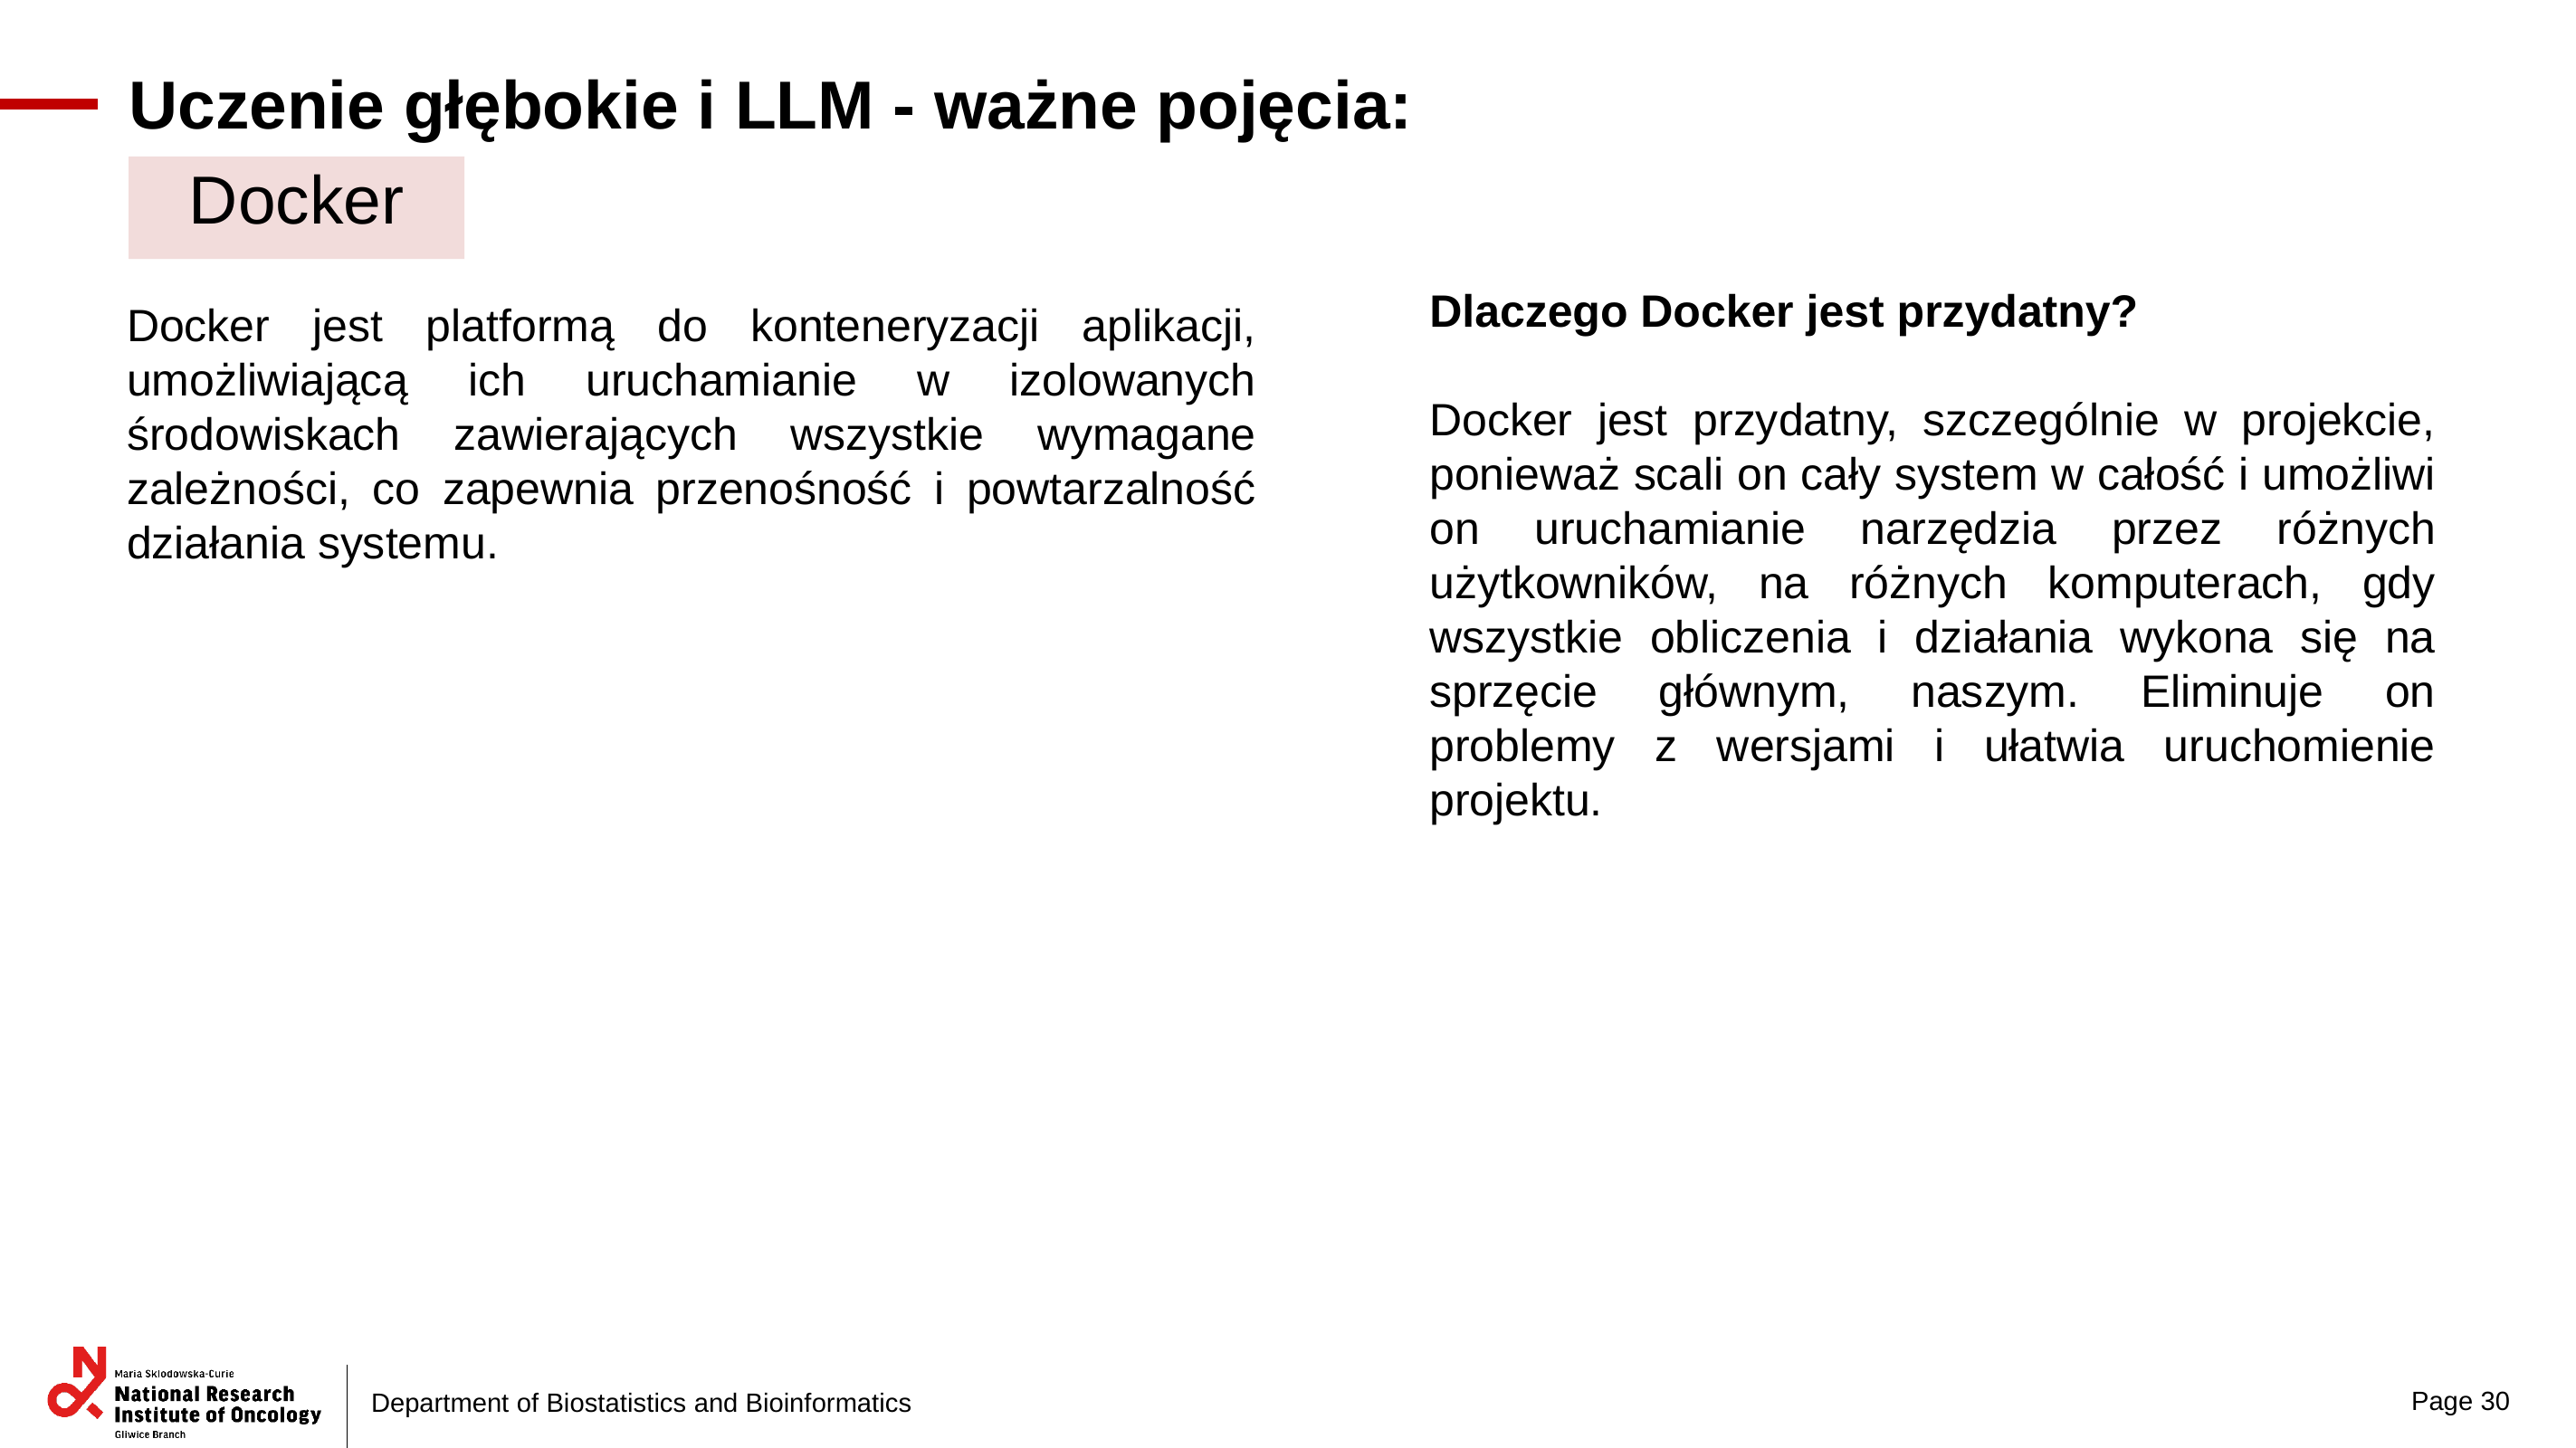

# Uczenie głębokie i LLM - ważne pojęcia:
Docker
Dlaczego Docker jest przydatny?

Docker jest przydatny, szczególnie w projekcie, ponieważ scali on cały system w całość i umożliwi on uruchamianie narzędzia przez różnych użytkowników, na różnych komputerach, gdy wszystkie obliczenia i działania wykona się na sprzęcie głównym, naszym. Eliminuje on problemy z wersjami i ułatwia uruchomienie projektu.
Docker jest platformą do konteneryzacji aplikacji, umożliwiającą ich uruchamianie w izolowanych środowiskach zawierających wszystkie wymagane zależności, co zapewnia przenośność i powtarzalność działania systemu.
Page 30